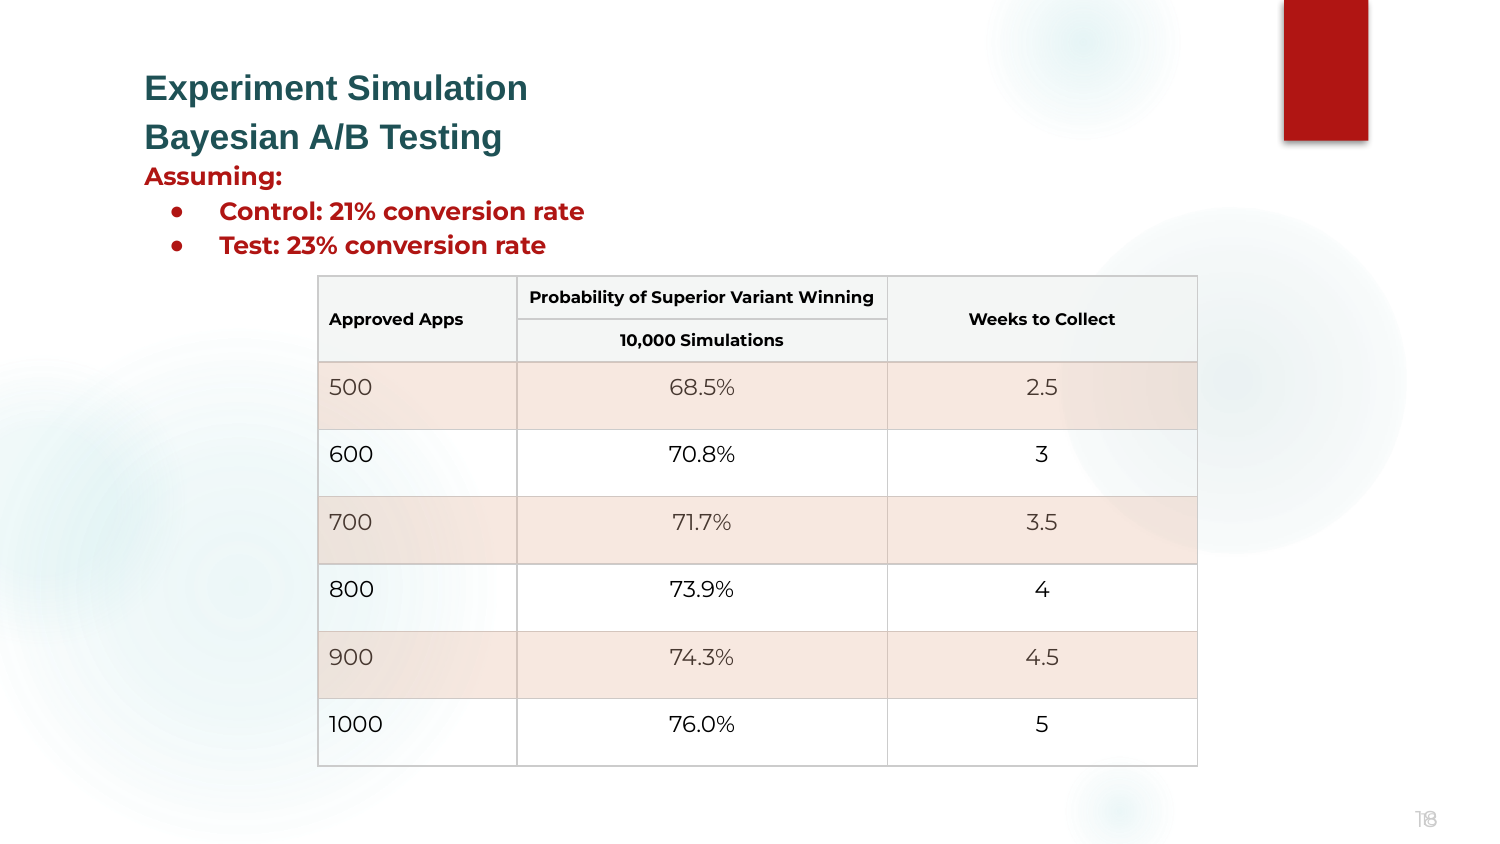

Experiment Simulation
Bayesian A/B Testing
Assuming:
Control: 21% conversion rate
Test: 23% conversion rate
| Approved Apps | Probability of Superior Variant Winning | Weeks to Collect |
| --- | --- | --- |
|  | 10,000 Simulations |  |
| 500 | 68.5% | 2.5 |
| 600 | 70.8% | 3 |
| 700 | 71.7% | 3.5 |
| 800 | 73.9% | 4 |
| 900 | 74.3% | 4.5 |
| 1000 | 76.0% | 5 |

18
18